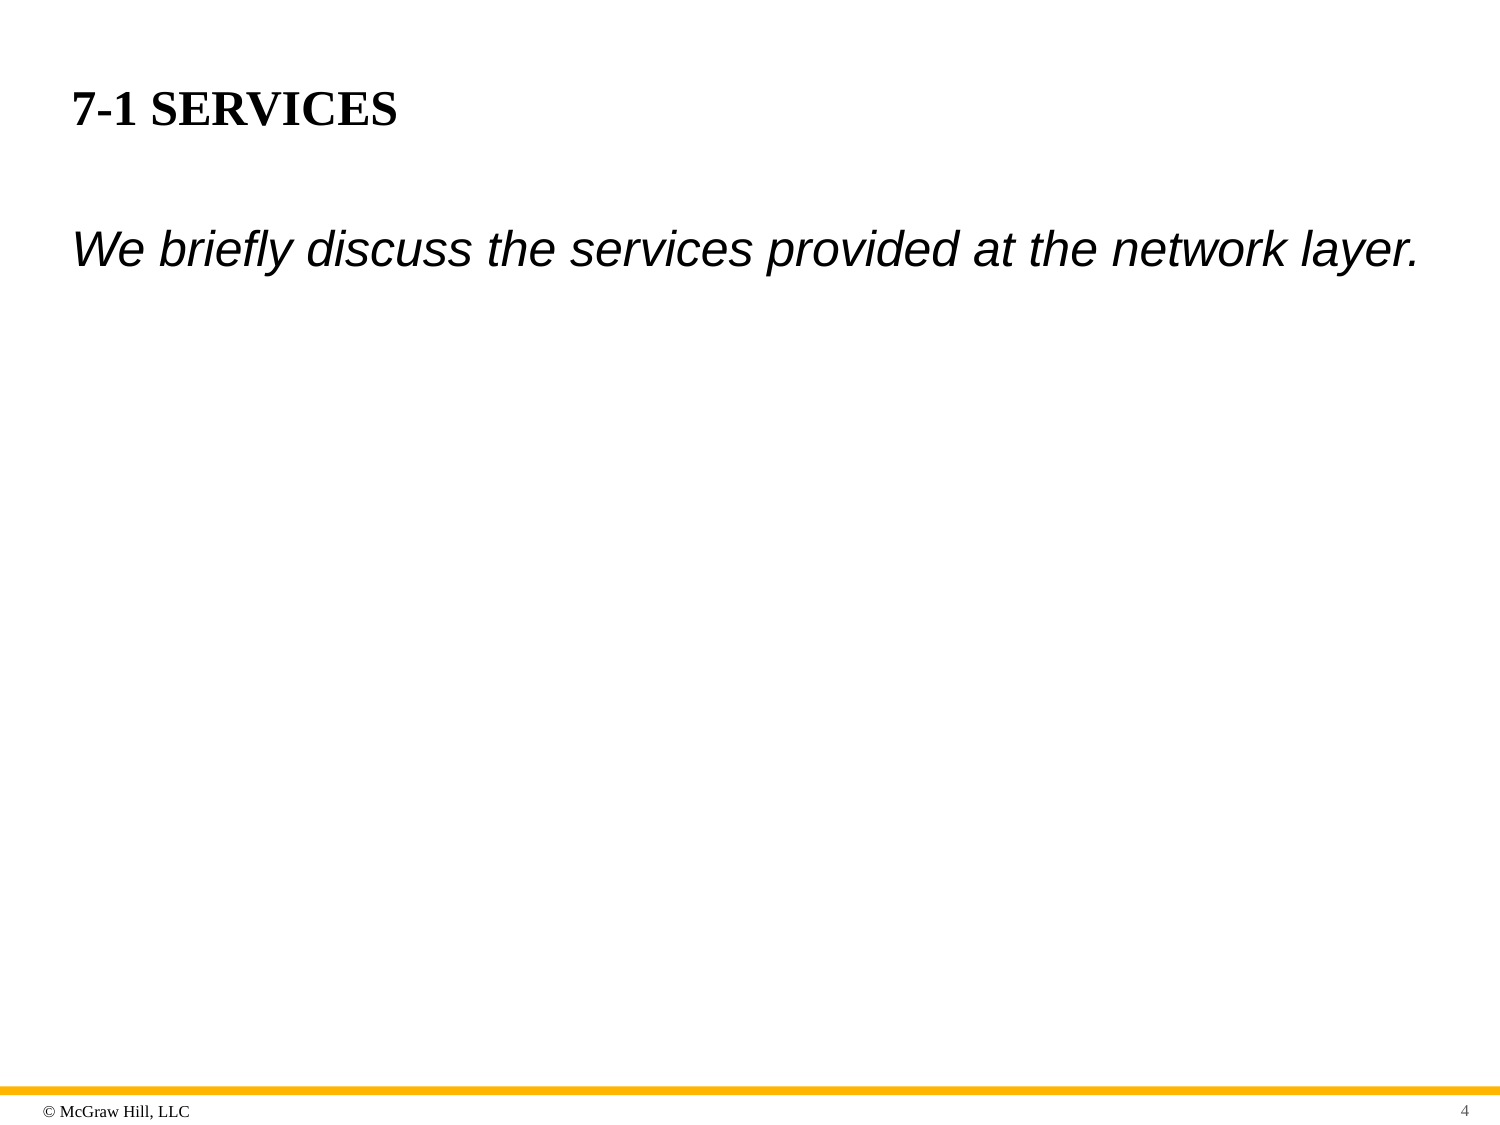

# 7-1 SERVICES
We briefly discuss the services provided at the network layer.
4